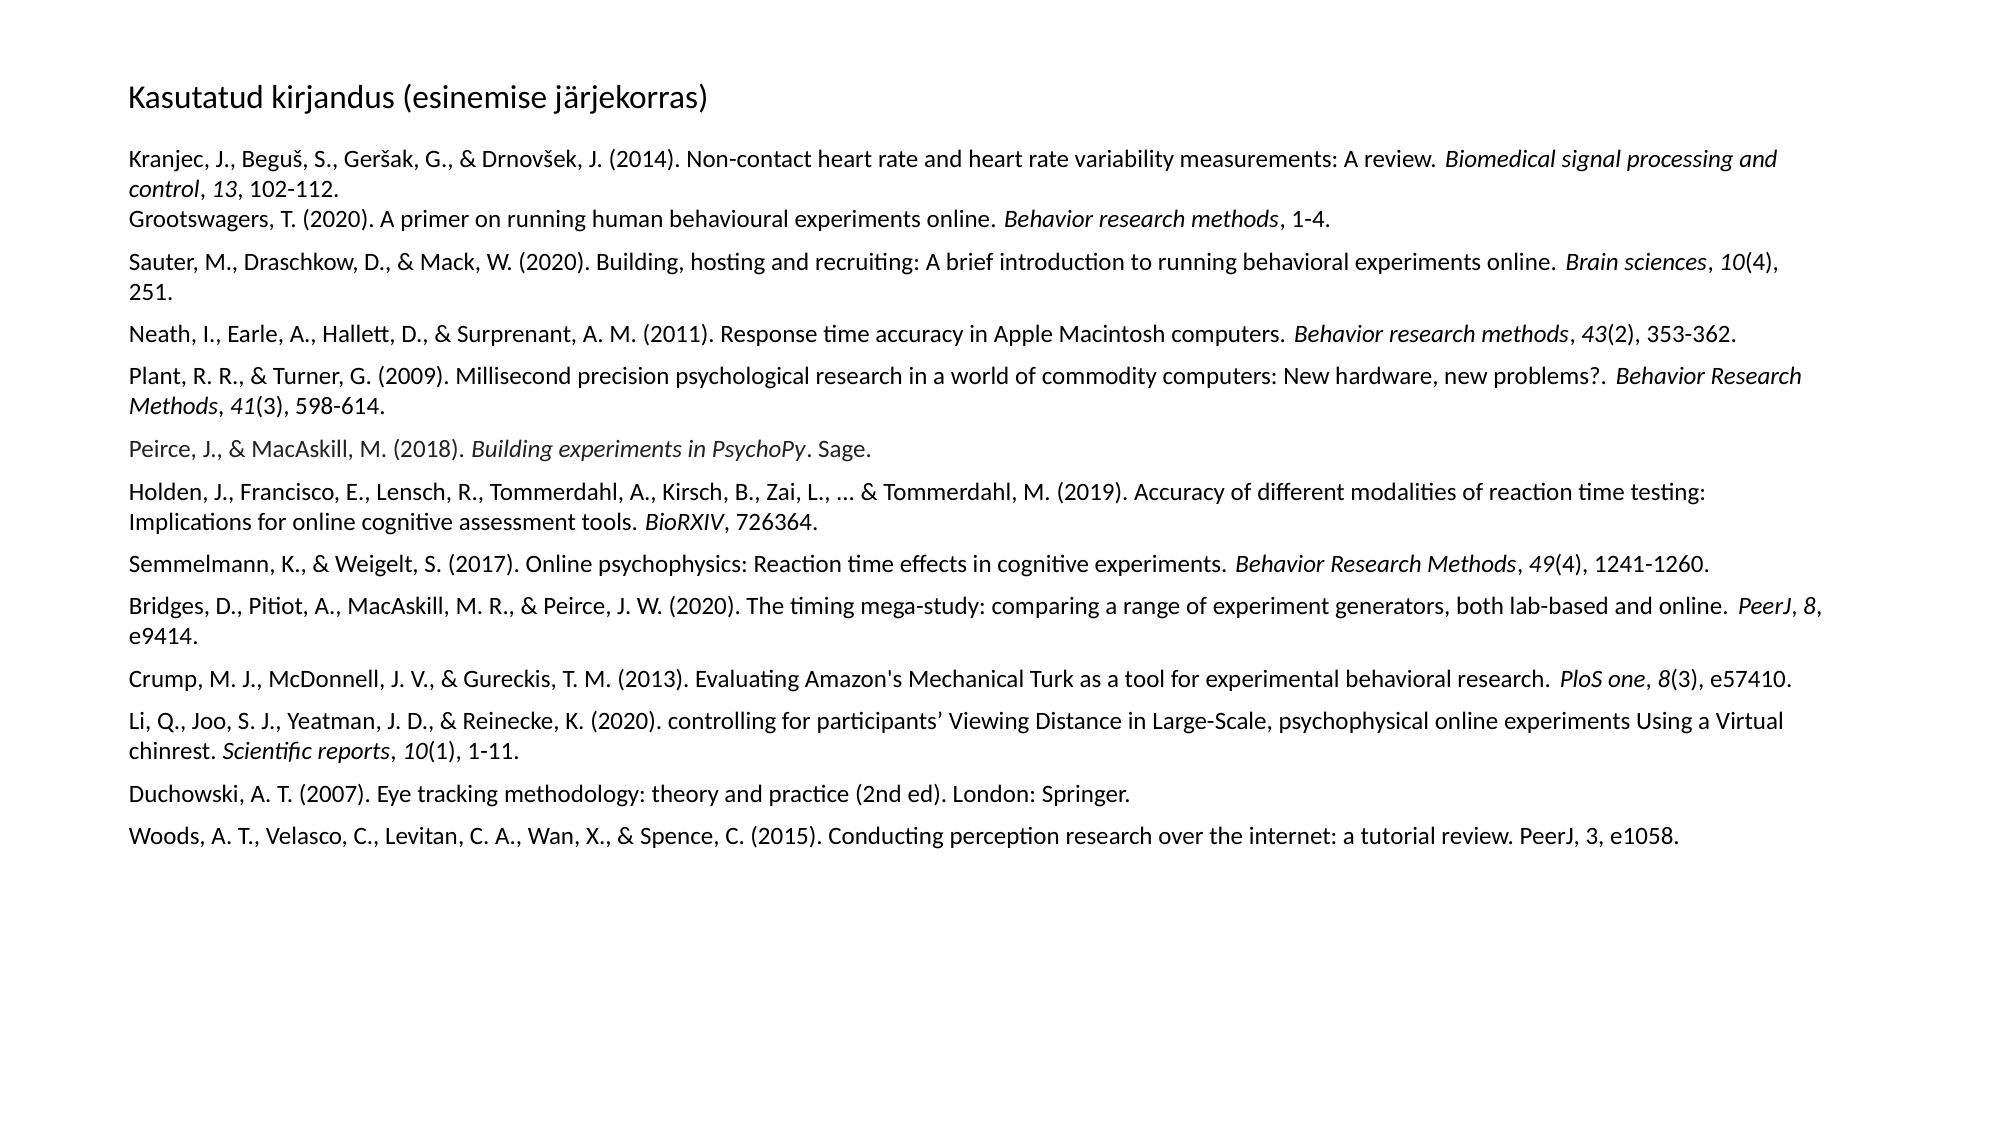

Kasutatud kirjandus (esinemise järjekorras)
Kranjec, J., Beguš, S., Geršak, G., & Drnovšek, J. (2014). Non-contact heart rate and heart rate variability measurements: A review. Biomedical signal processing and control, 13, 102-112.
Grootswagers, T. (2020). A primer on running human behavioural experiments online. Behavior research methods, 1-4.
Sauter, M., Draschkow, D., & Mack, W. (2020). Building, hosting and recruiting: A brief introduction to running behavioral experiments online. Brain sciences, 10(4), 251.
Neath, I., Earle, A., Hallett, D., & Surprenant, A. M. (2011). Response time accuracy in Apple Macintosh computers. Behavior research methods, 43(2), 353-362.
Plant, R. R., & Turner, G. (2009). Millisecond precision psychological research in a world of commodity computers: New hardware, new problems?. Behavior Research Methods, 41(3), 598-614.
Peirce, J., & MacAskill, M. (2018). Building experiments in PsychoPy. Sage.
Holden, J., Francisco, E., Lensch, R., Tommerdahl, A., Kirsch, B., Zai, L., ... & Tommerdahl, M. (2019). Accuracy of different modalities of reaction time testing: Implications for online cognitive assessment tools. BioRXIV, 726364.
Semmelmann, K., & Weigelt, S. (2017). Online psychophysics: Reaction time effects in cognitive experiments. Behavior Research Methods, 49(4), 1241-1260.
Bridges, D., Pitiot, A., MacAskill, M. R., & Peirce, J. W. (2020). The timing mega-study: comparing a range of experiment generators, both lab-based and online. PeerJ, 8, e9414.
Crump, M. J., McDonnell, J. V., & Gureckis, T. M. (2013). Evaluating Amazon's Mechanical Turk as a tool for experimental behavioral research. PloS one, 8(3), e57410.
Li, Q., Joo, S. J., Yeatman, J. D., & Reinecke, K. (2020). controlling for participants’ Viewing Distance in Large-Scale, psychophysical online experiments Using a Virtual chinrest. Scientific reports, 10(1), 1-11.
Duchowski, A. T. (2007). Eye tracking methodology: theory and practice (2nd ed). London: Springer.
Woods, A. T., Velasco, C., Levitan, C. A., Wan, X., & Spence, C. (2015). Conducting perception research over the internet: a tutorial review. PeerJ, 3, e1058.